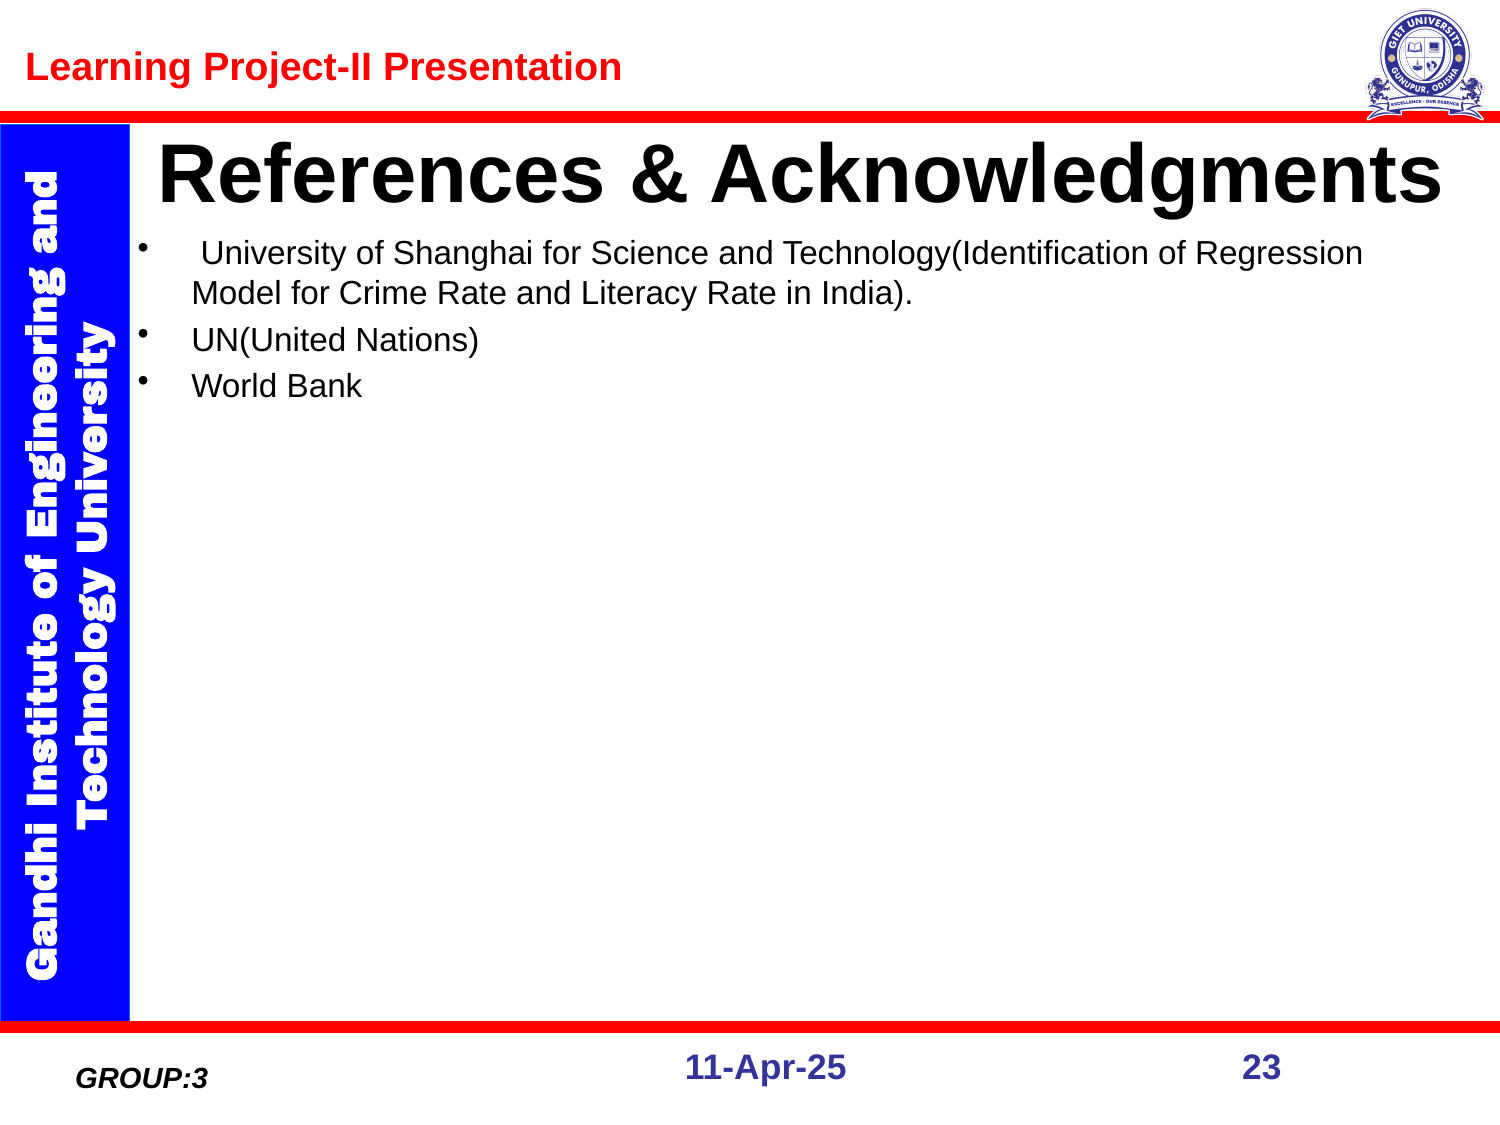

# References & Acknowledgments
 University of Shanghai for Science and Technology(Identification of Regression Model for Crime Rate and Literacy Rate in India).
UN(United Nations)
World Bank
GROUP:3